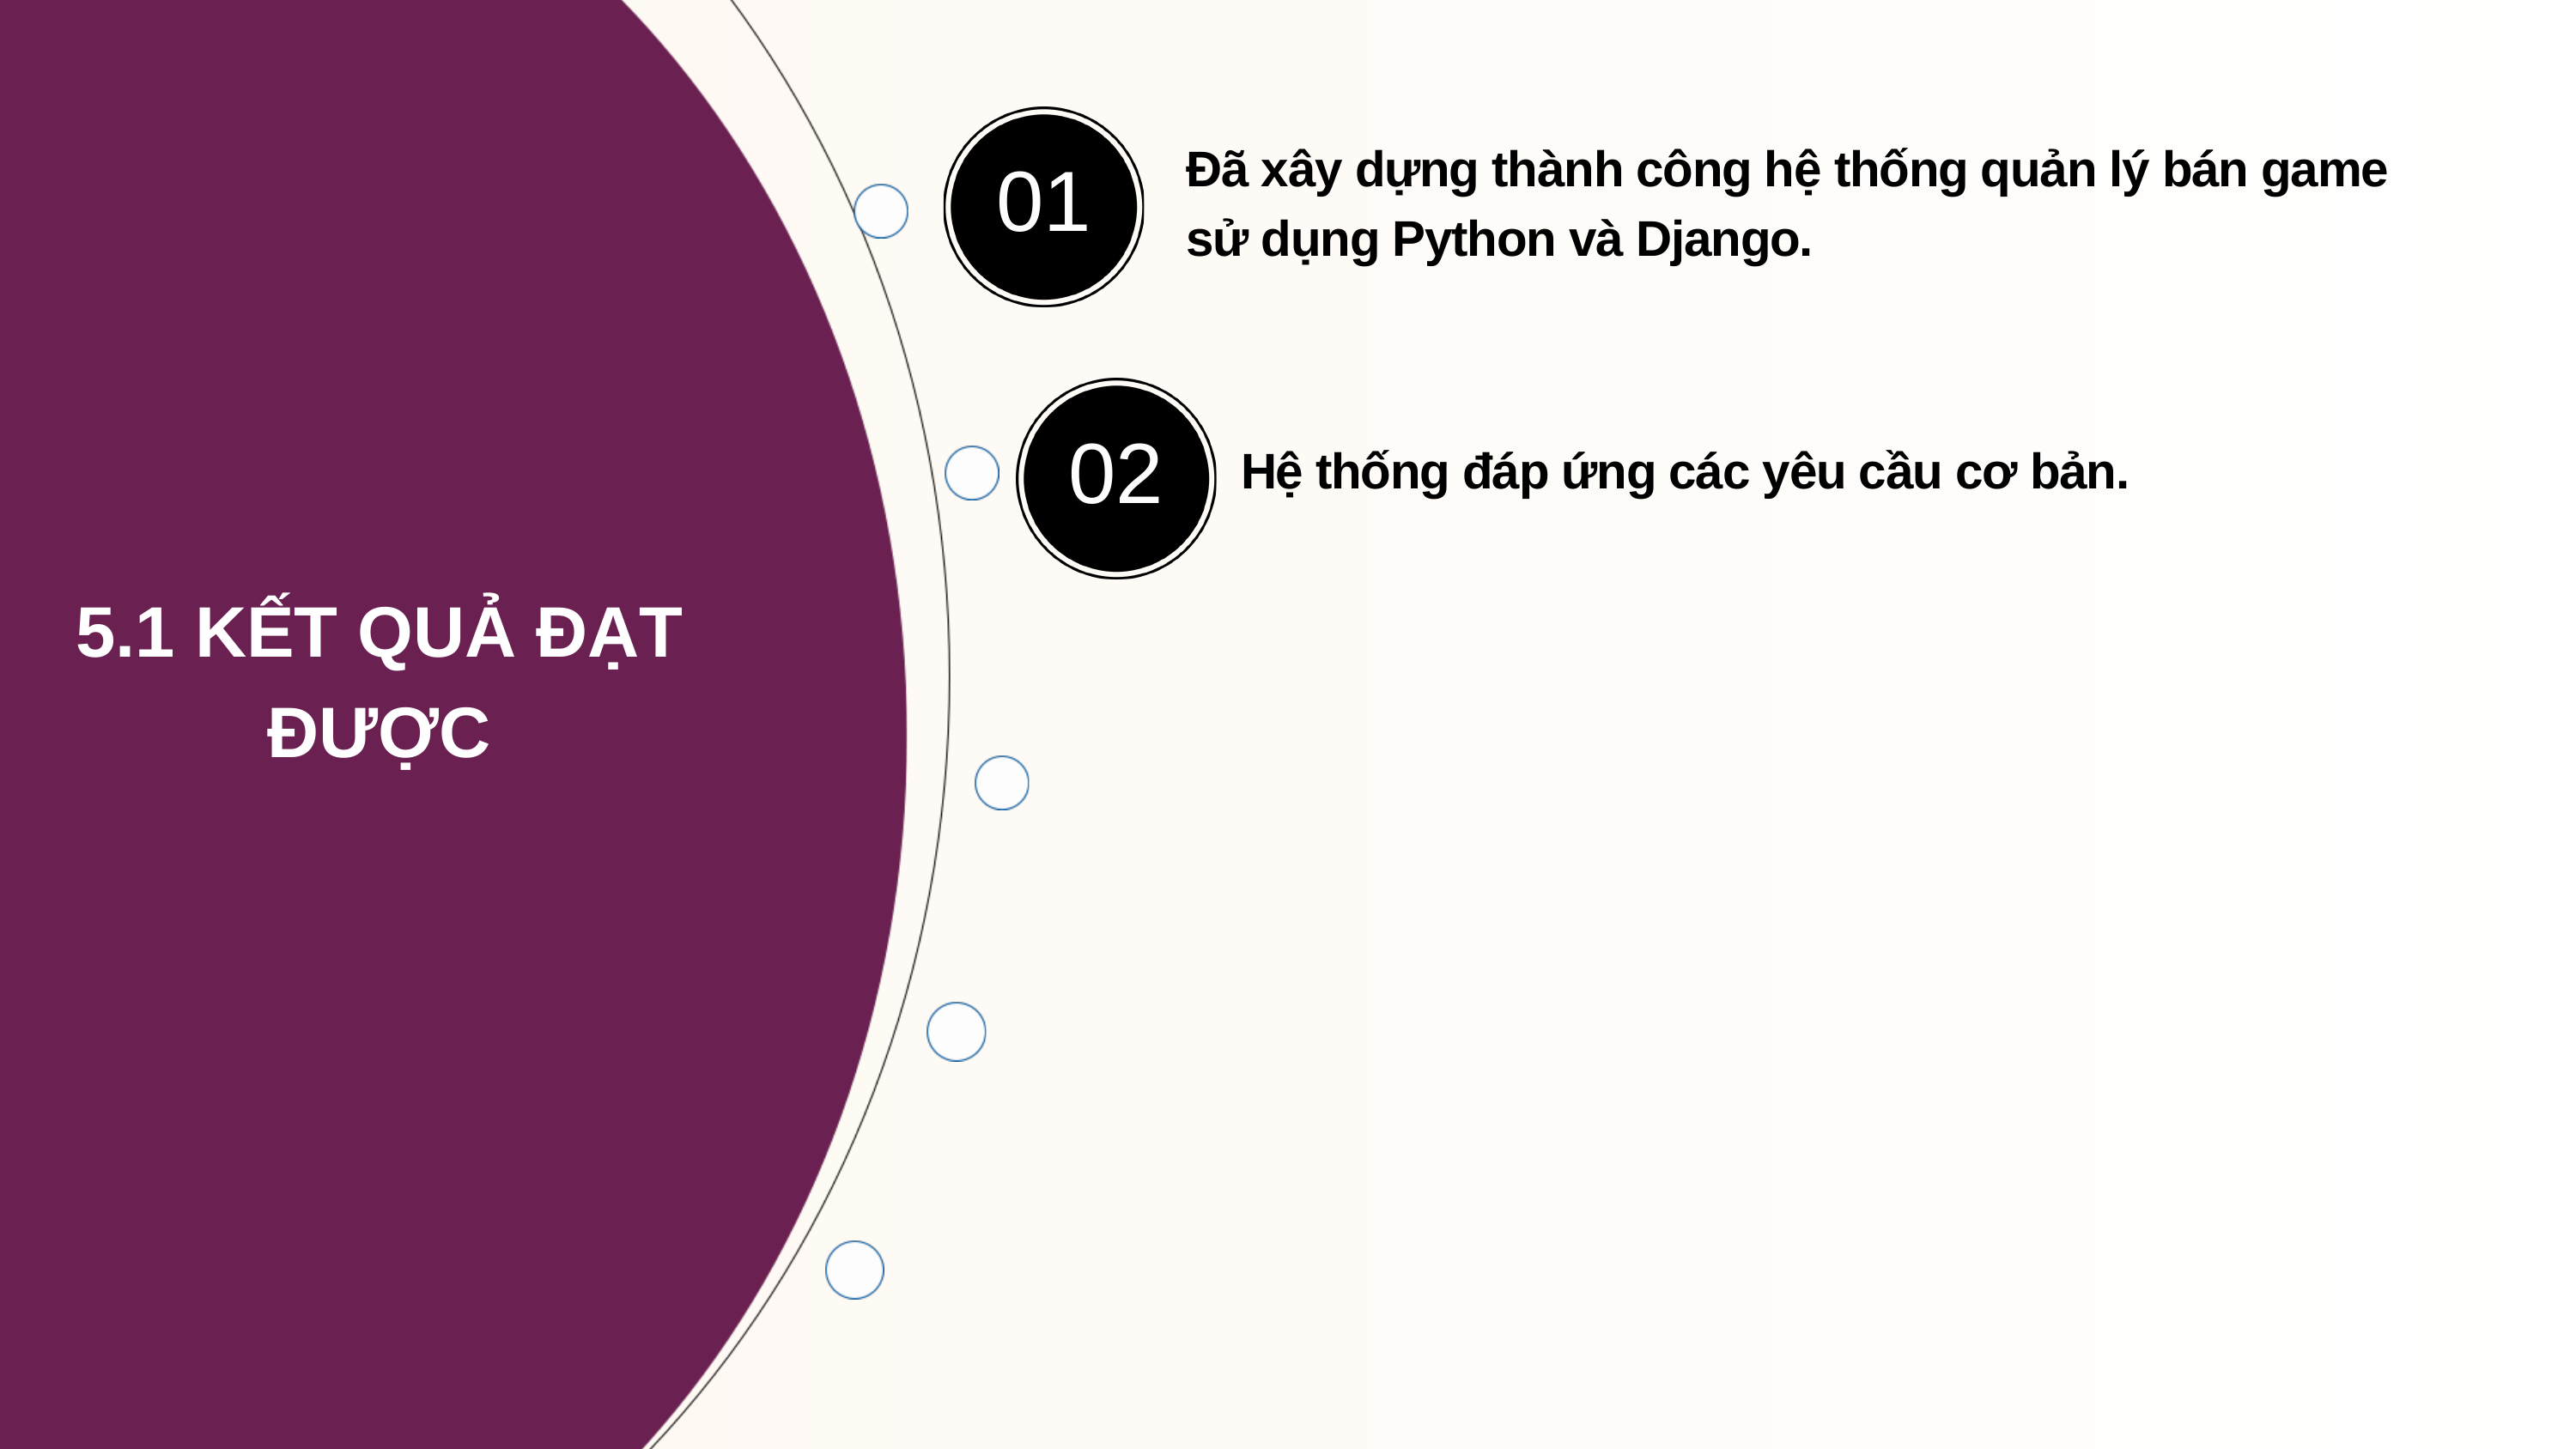

Đã xây dựng thành công hệ thống quản lý bán game sử dụng Python và Django.

01

02

Hệ thống đáp ứng các yêu cầu cơ bản.

5.1 KẾT QUẢ ĐẠT ĐƯỢC